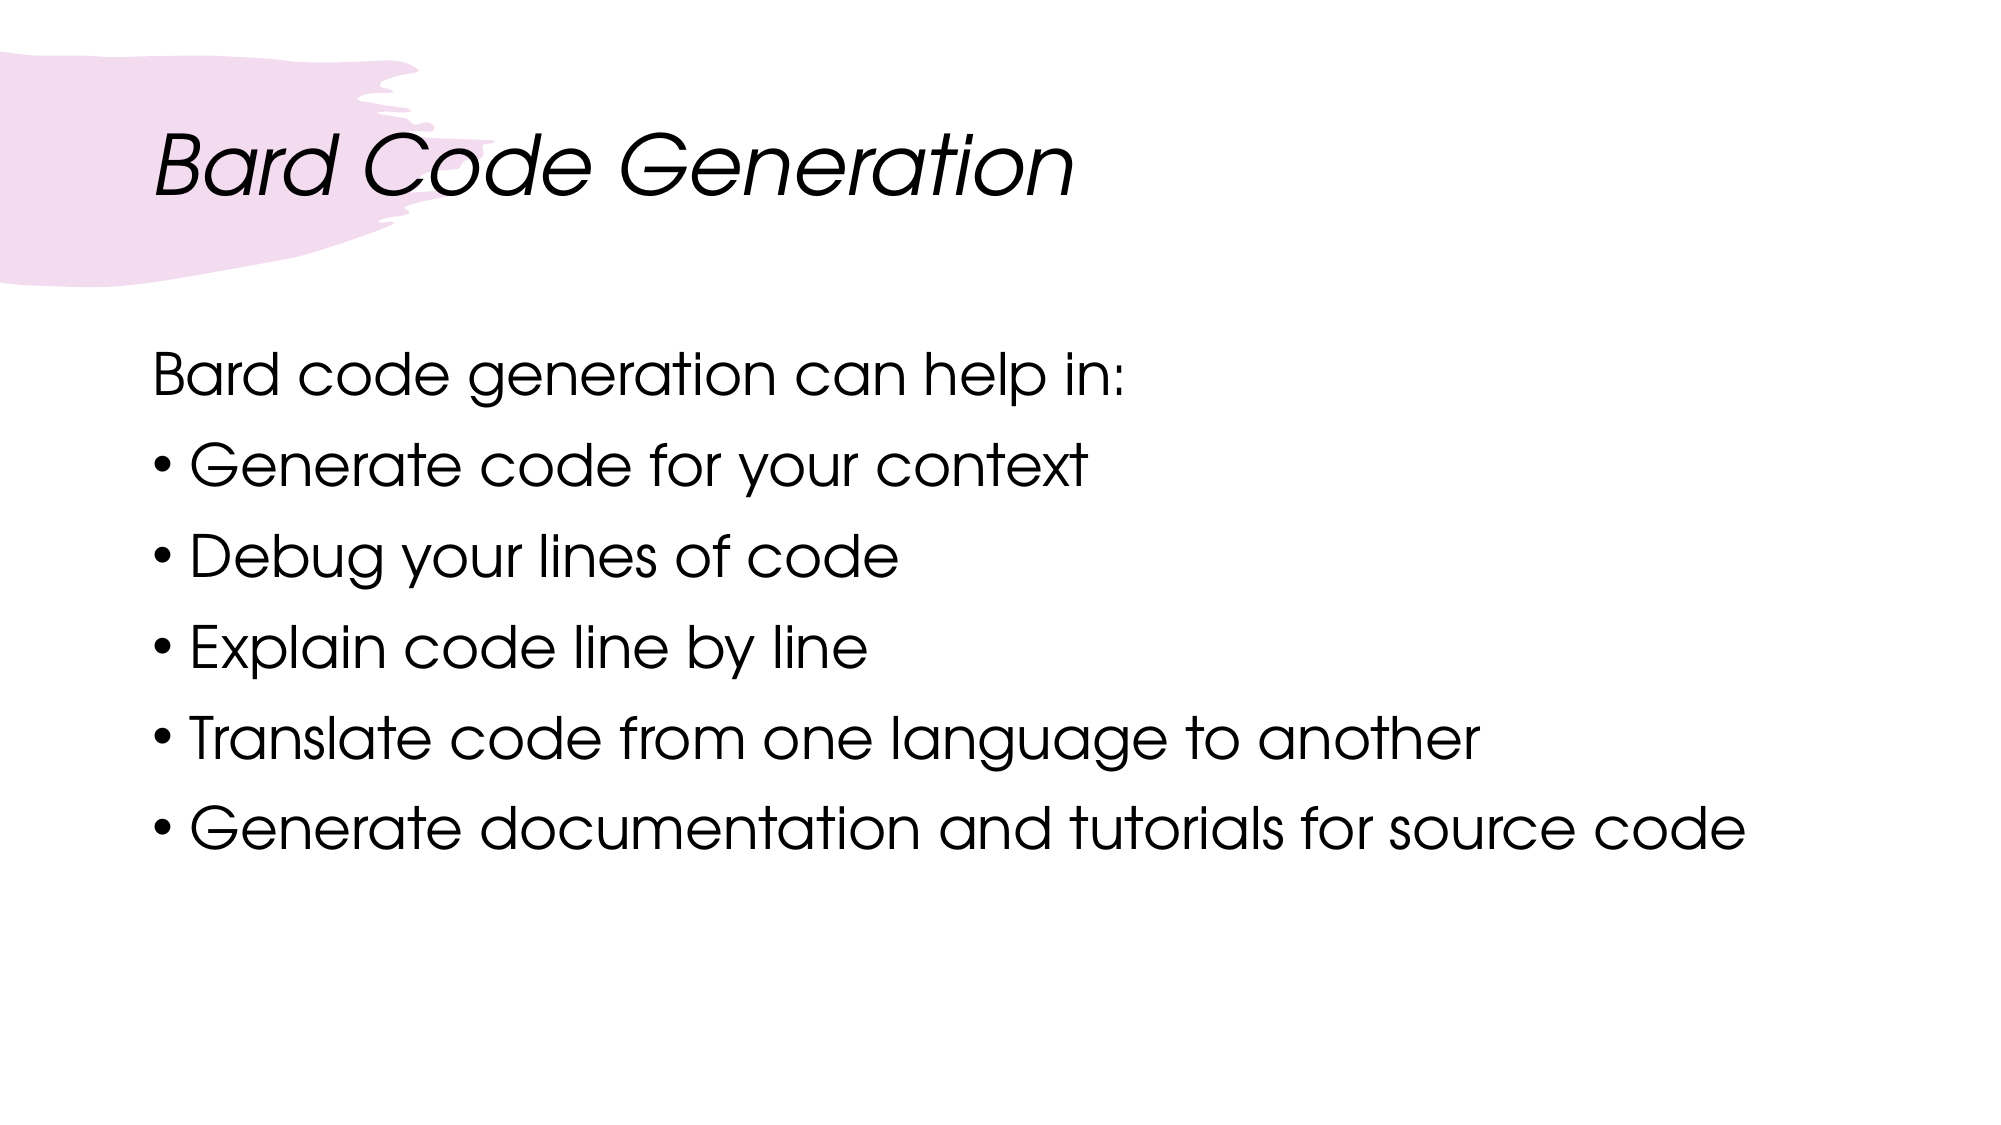

# Bard Code Generation
Bard code generation can help in:
Generate code for your context
Debug your lines of code
Explain code line by line
Translate code from one language to another
Generate documentation and tutorials for source code